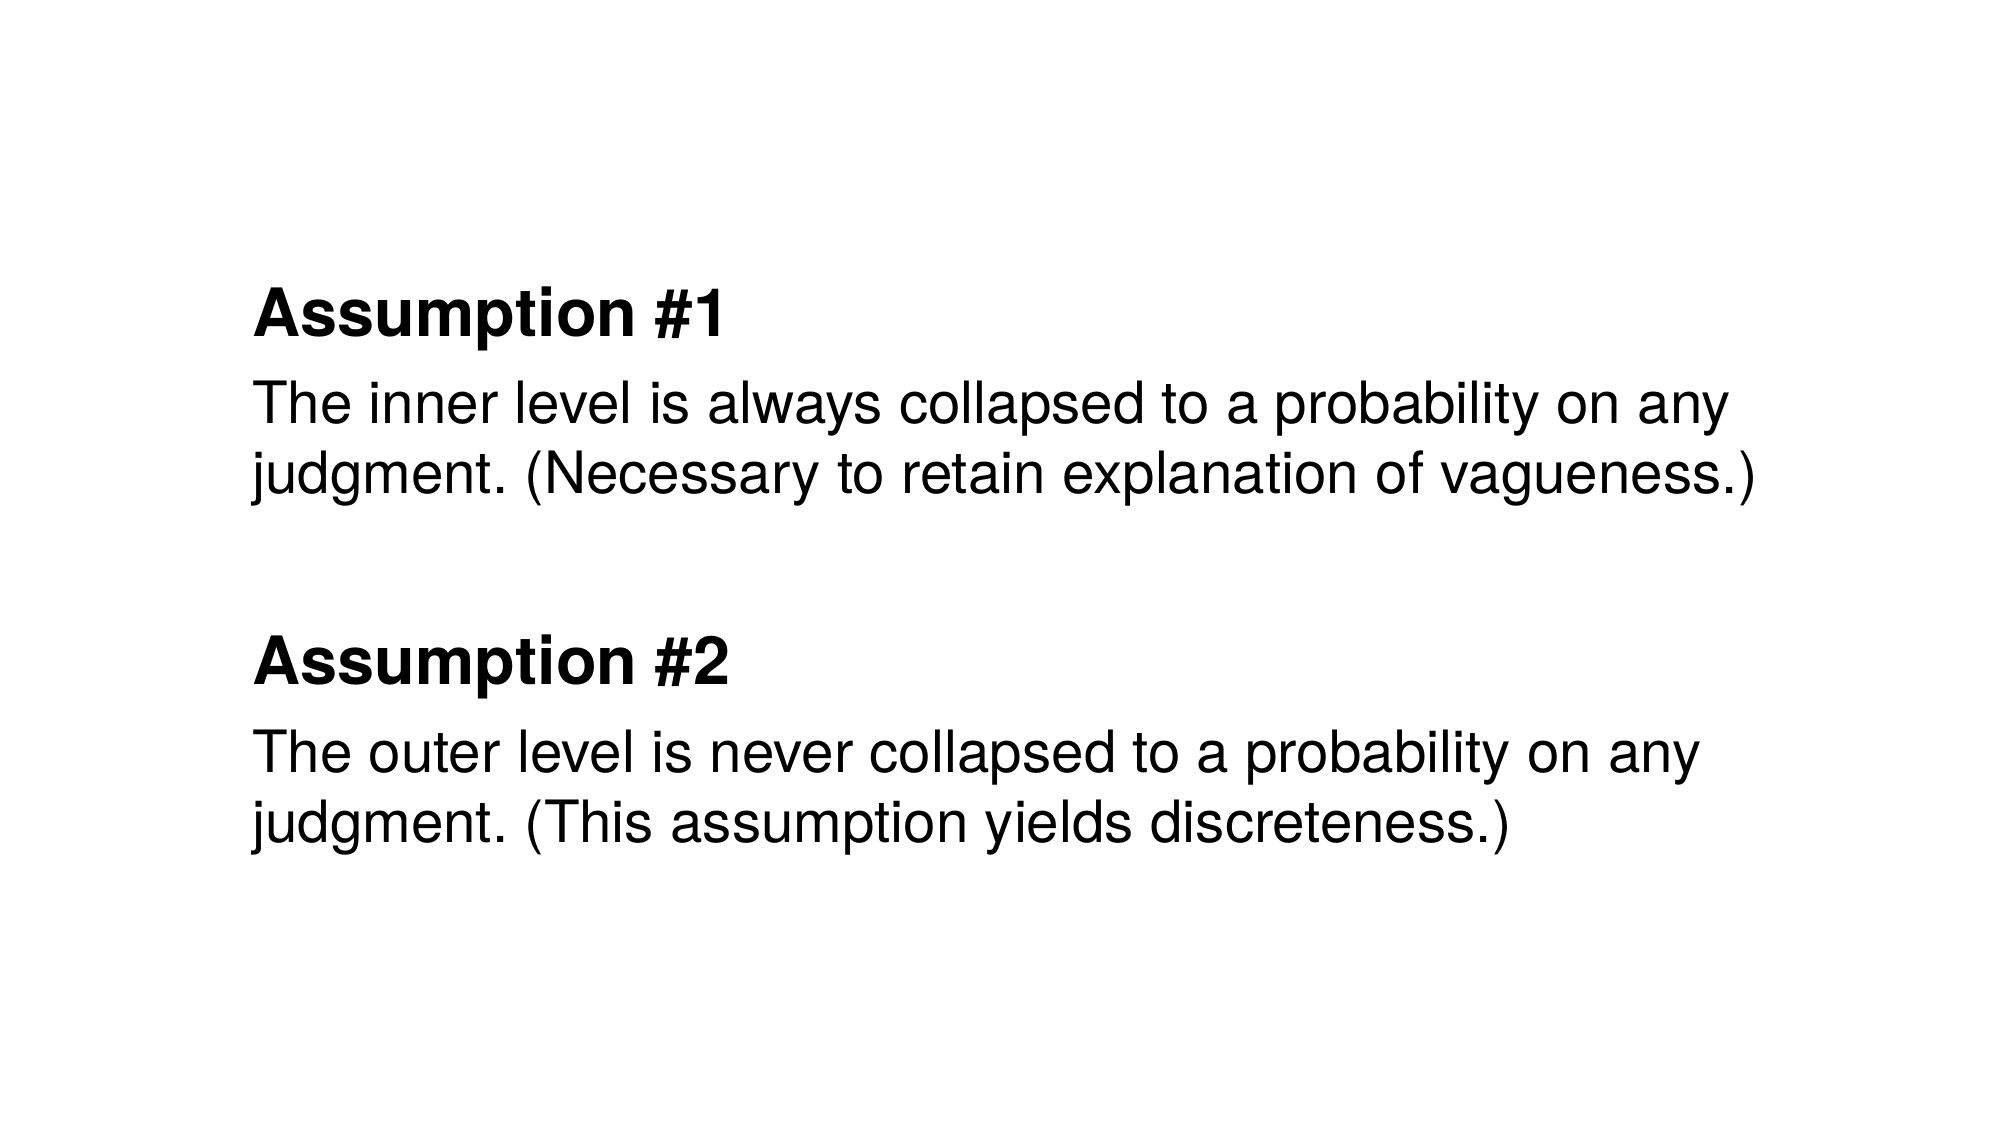

Assumption #1
The inner level is always collapsed to a probability on any judgment. (Necessary to retain explanation of vagueness.)
Assumption #2
The outer level is never collapsed to a probability on any judgment. (This assumption yields discreteness.)